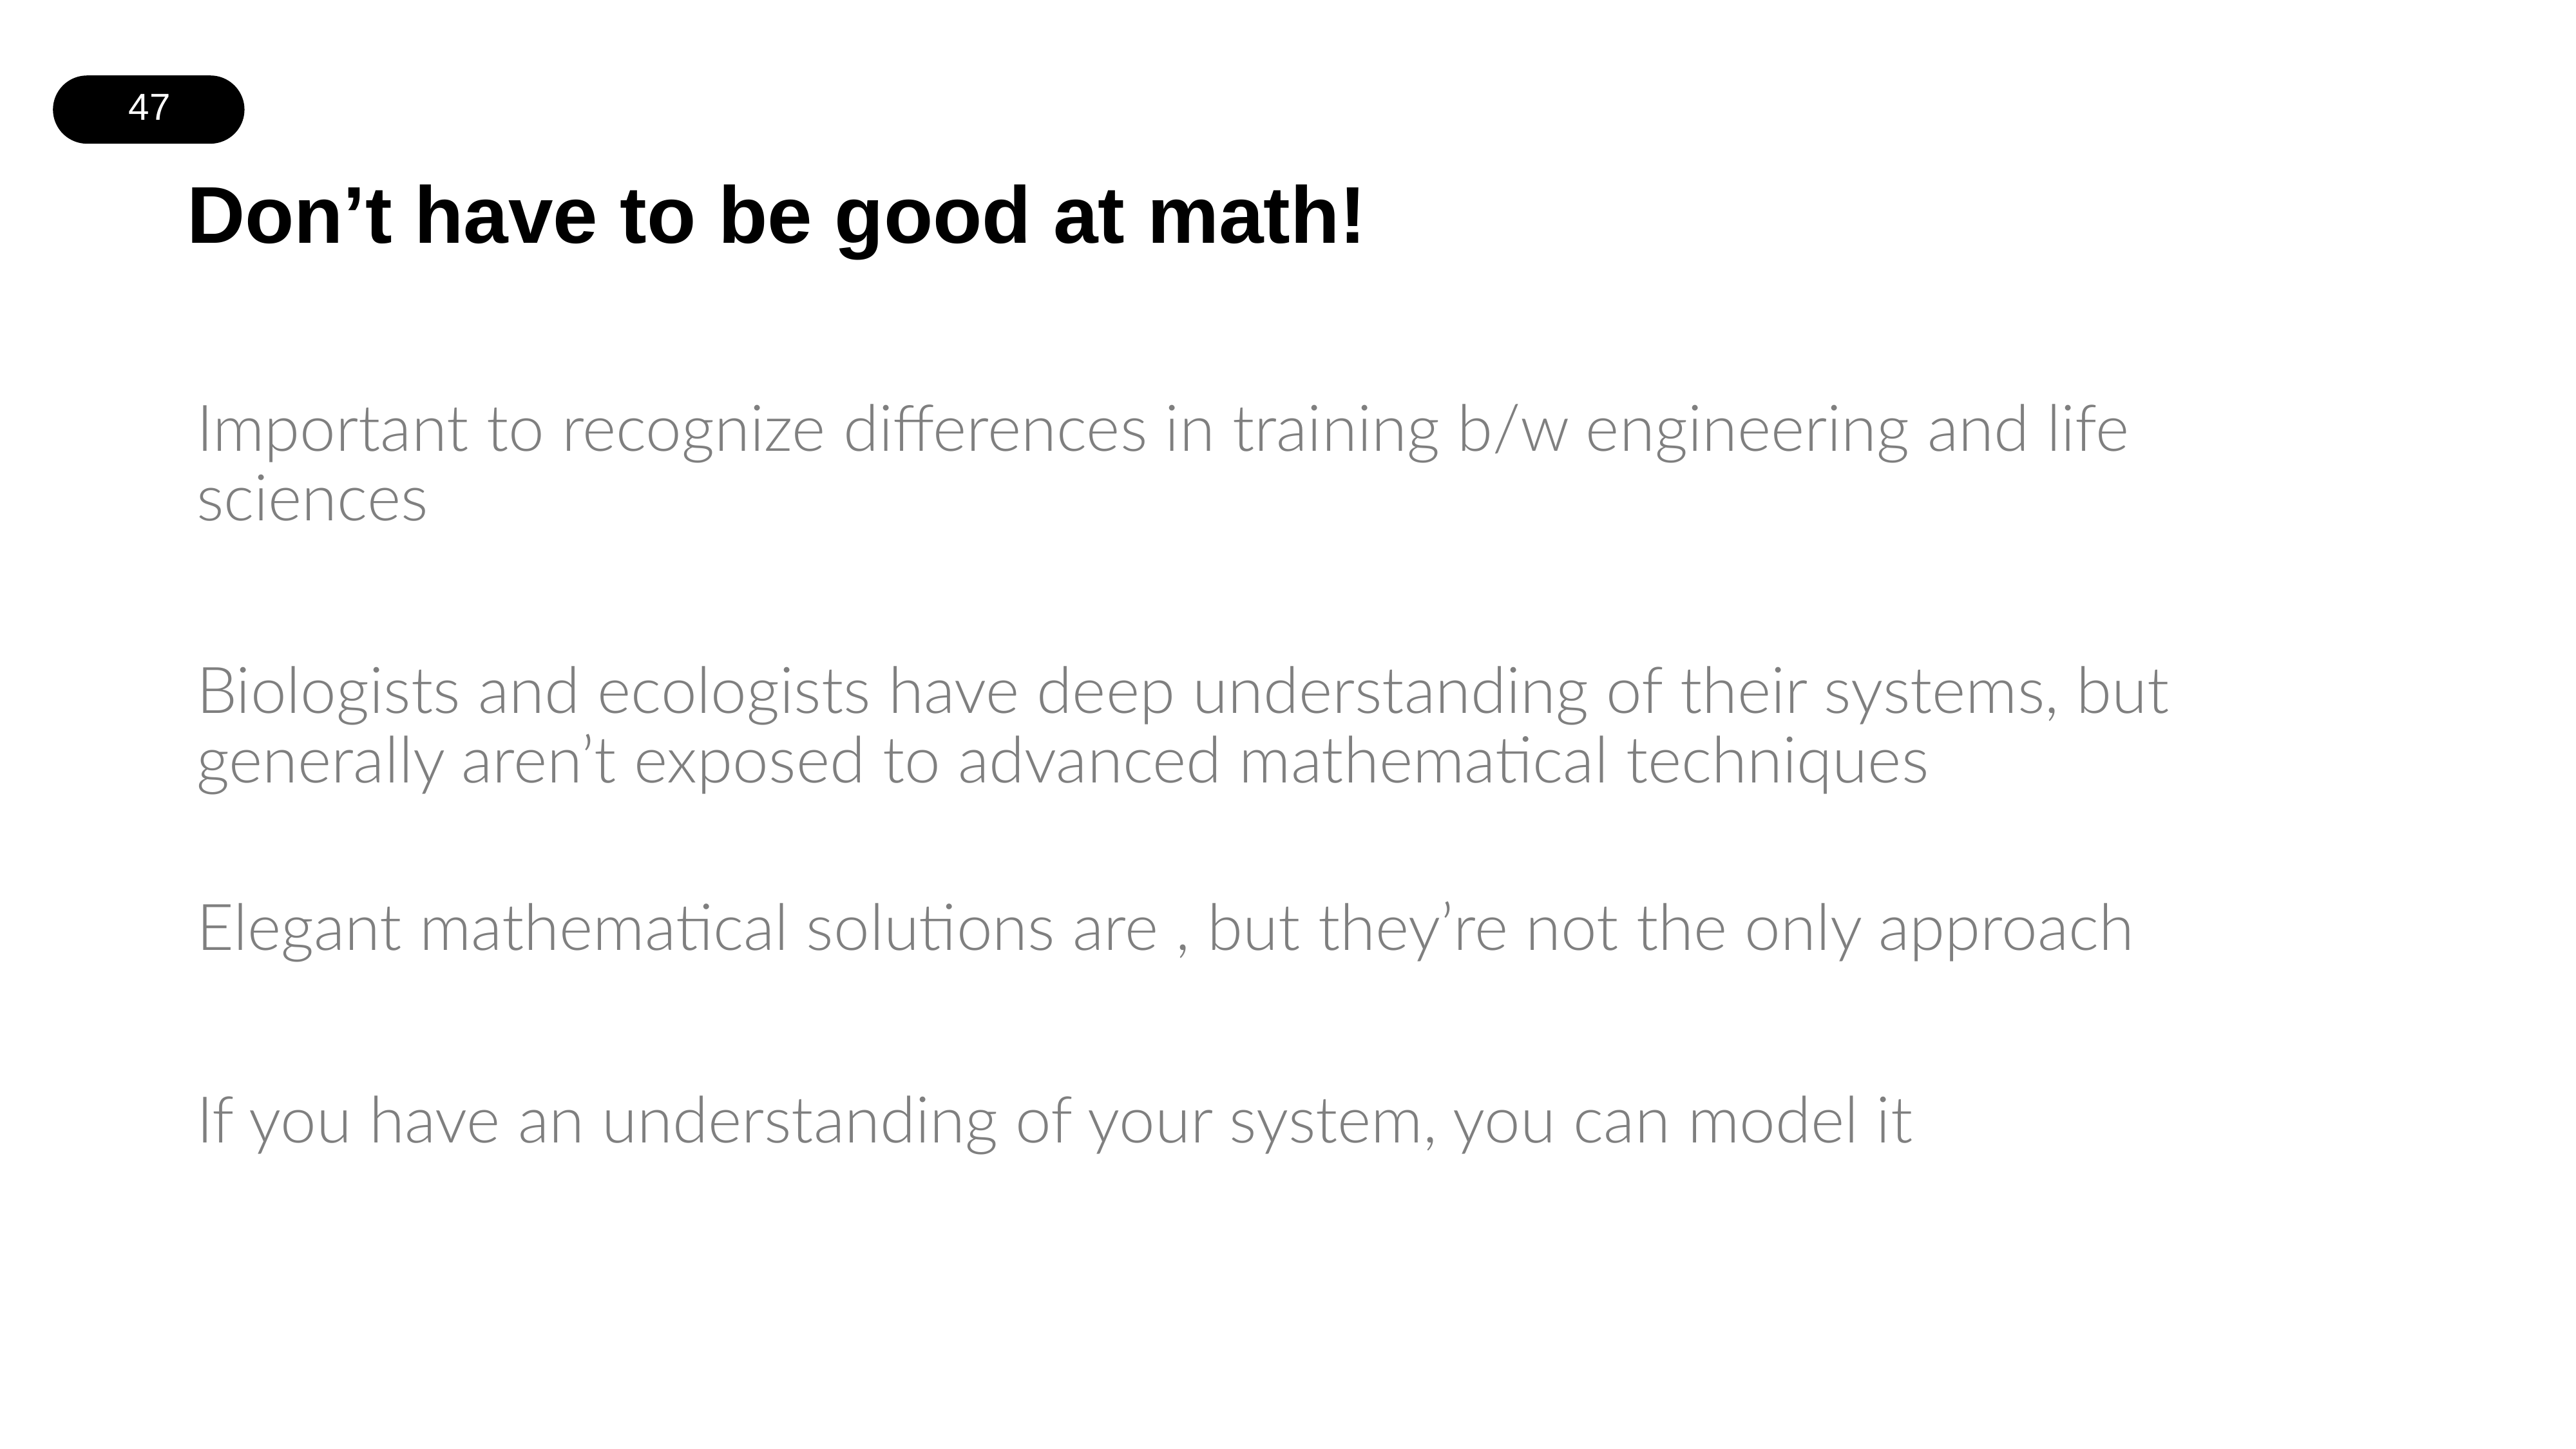

# Don’t have to be good at math!
Important to recognize differences in training b/w engineering and life sciences

Biologists and ecologists have deep understanding of their systems, but generally aren’t exposed to advanced mathematical techniques

Elegant mathematical solutions are , but they’re not the only approach

If you have an understanding of your system, you can model it